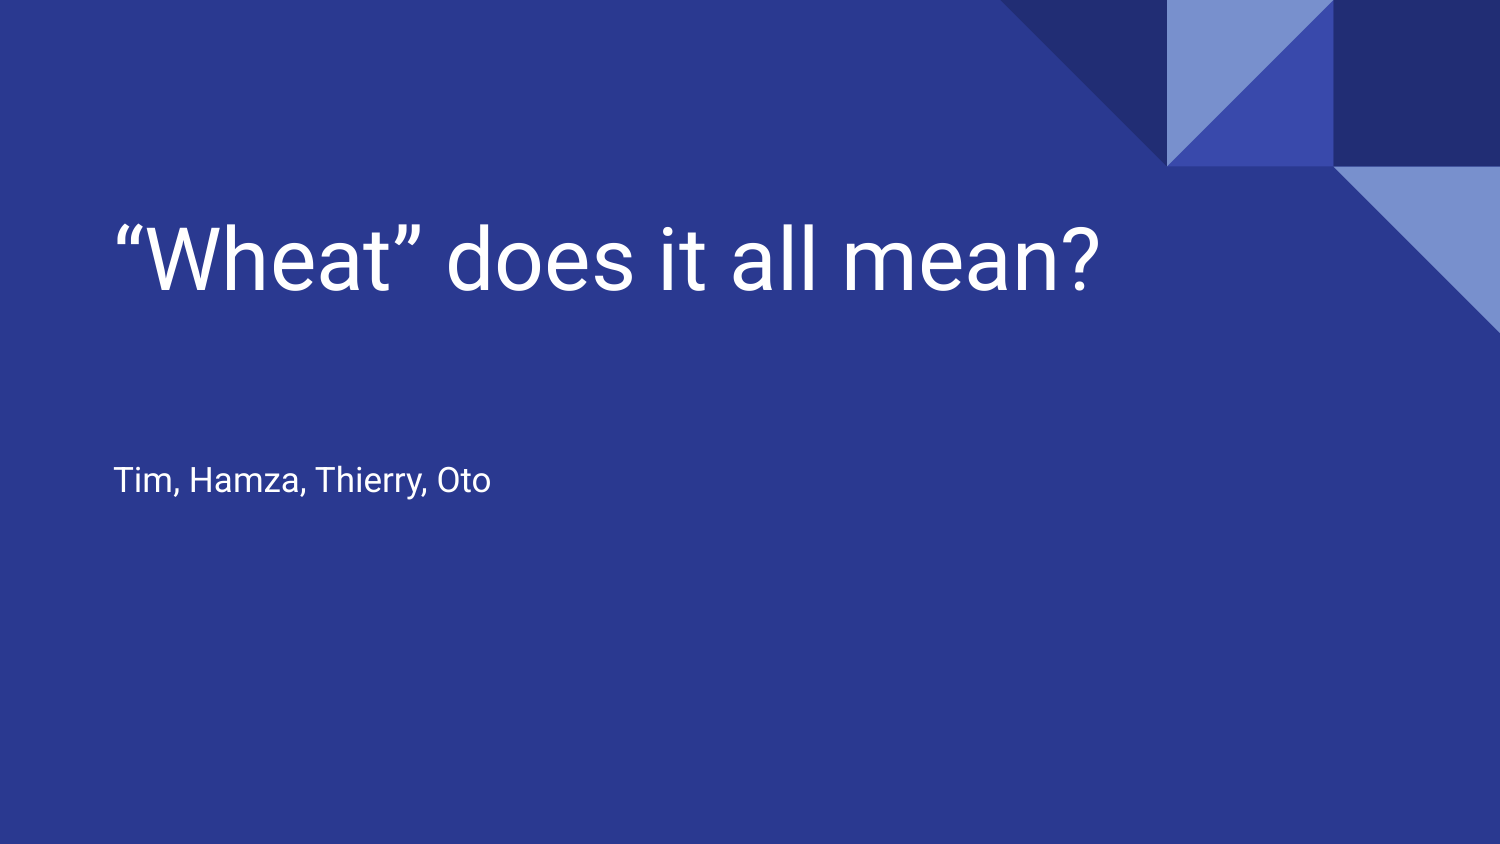

# “Wheat” does it all mean?

Tim, Hamza, Thierry, Oto